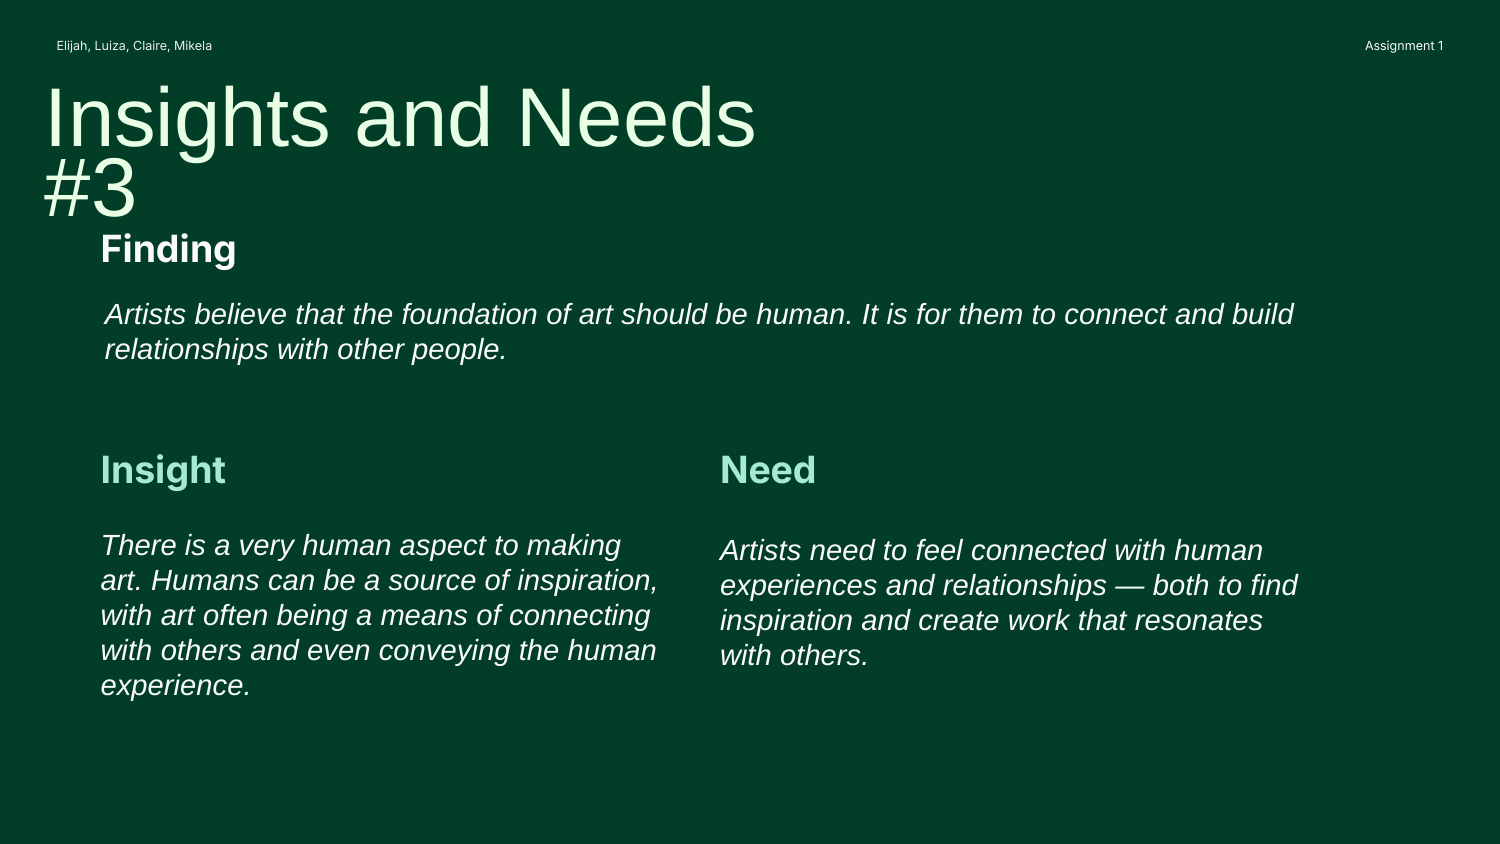

Elijah, Luiza, Claire, Mikela
Assignment 1
Insights and Needs #3
Finding
Artists believe that the foundation of art should be human. It is for them to connect and build relationships with other people.
Insight
Need
There is a very human aspect to making art. Humans can be a source of inspiration, with art often being a means of connecting with others and even conveying the human experience.
Artists need to feel connected with human experiences and relationships — both to find inspiration and create work that resonates with others.